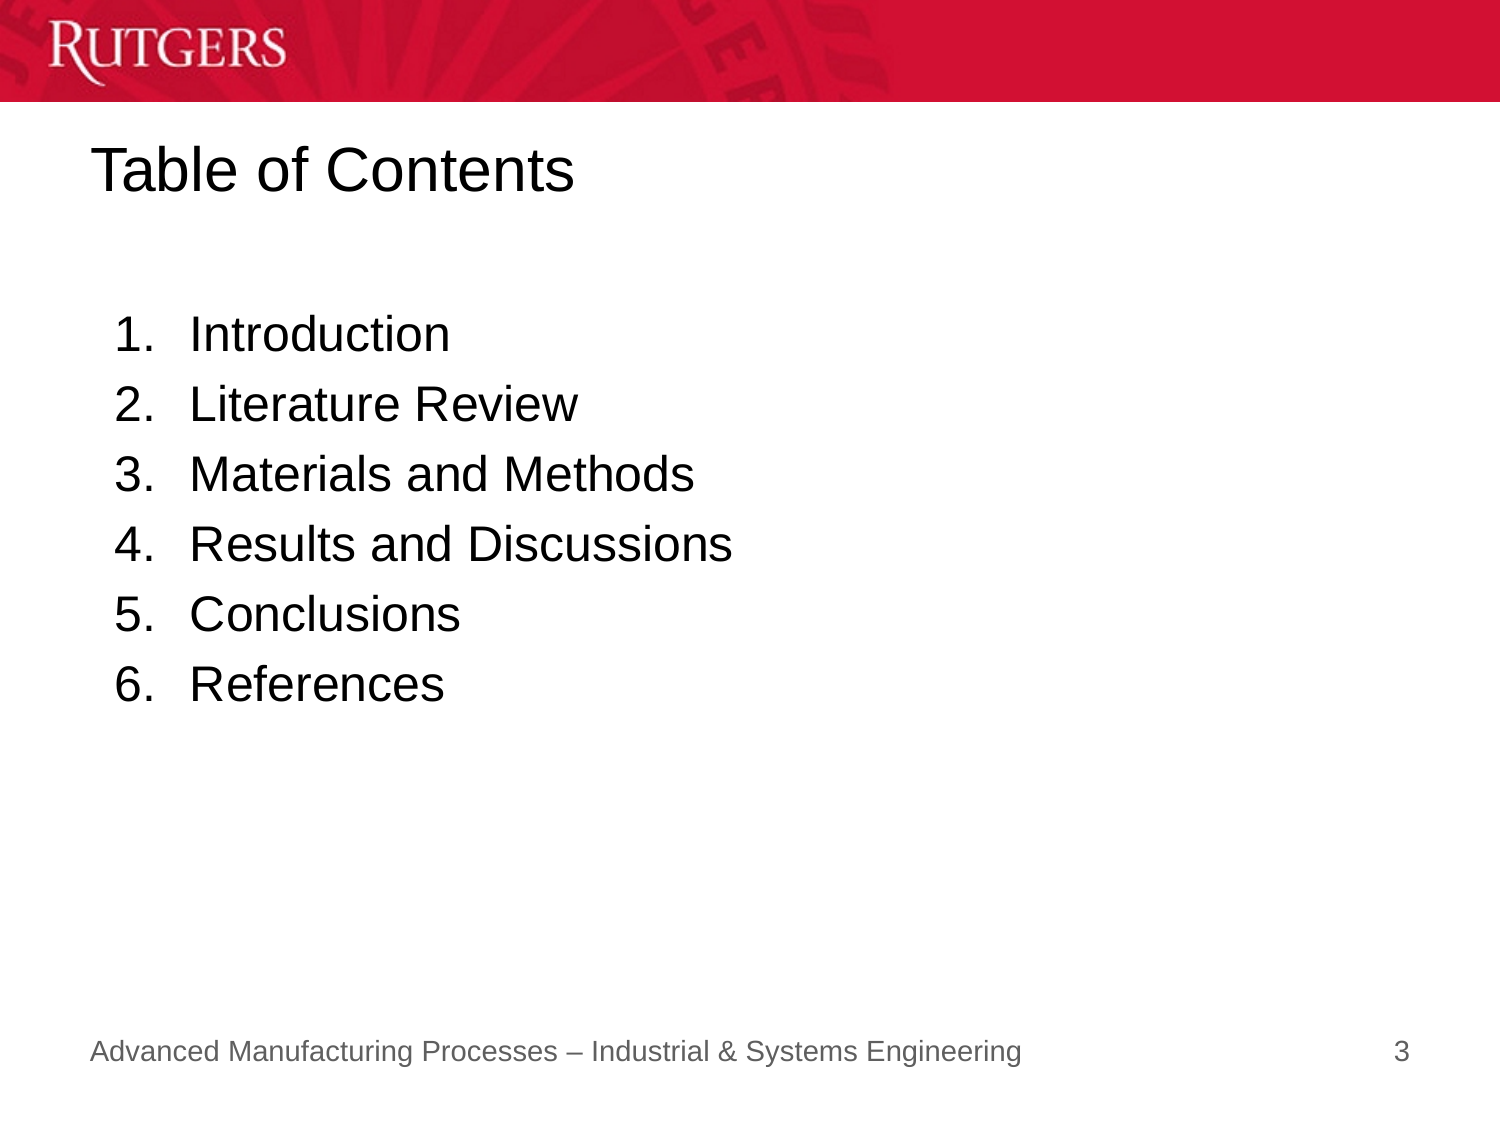

# Table of Contents
Introduction
Literature Review
Materials and Methods
4.	Results and Discussions
Conclusions
References
3